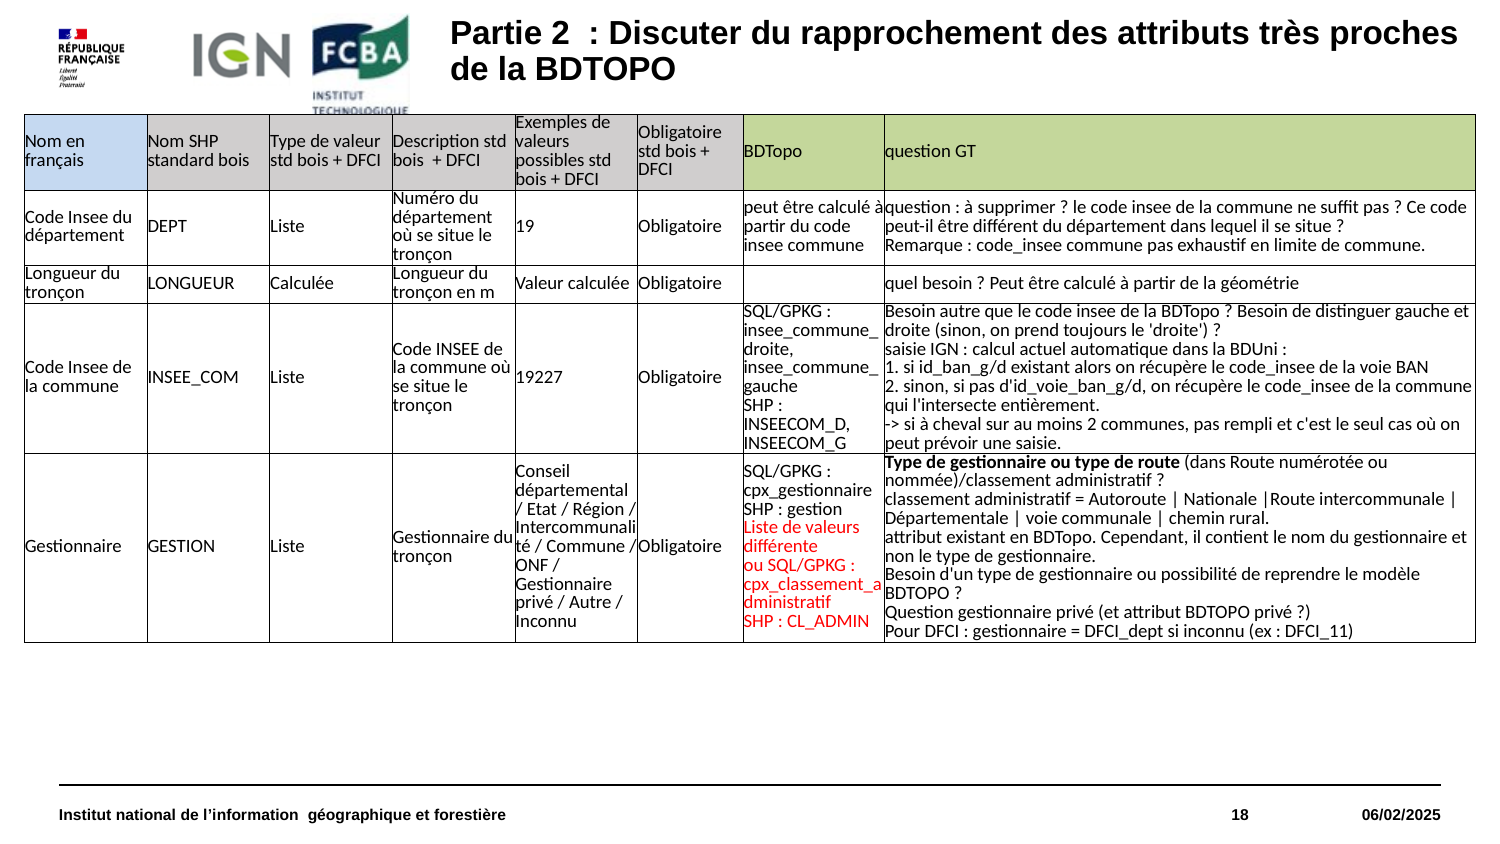

# Partie 2  : Discuter du rapprochement des attributs très proches de la BDTOPO
| Nom en français | Nom SHP standard bois | Type de valeur std bois + DFCI | Description std bois + DFCI | Exemples de valeurs possibles std bois + DFCI | Obligatoire std bois + DFCI | BDTopo | question GT |
| --- | --- | --- | --- | --- | --- | --- | --- |
| Code Insee du département | DEPT | Liste | Numéro du département où se situe le tronçon | 19 | Obligatoire | peut être calculé à partir du code insee commune | question : à supprimer ? le code insee de la commune ne suffit pas ? Ce code peut-il être différent du département dans lequel il se situe ? Remarque : code\_insee commune pas exhaustif en limite de commune. |
| Longueur du tronçon | LONGUEUR | Calculée | Longueur du tronçon en m | Valeur calculée | Obligatoire |  | quel besoin ? Peut être calculé à partir de la géométrie |
| Code Insee de la commune | INSEE\_COM | Liste | Code INSEE de la commune où se situe le tronçon | 19227 | Obligatoire | SQL/GPKG : insee\_commune\_droite, insee\_commune\_gauche SHP : INSEECOM\_D, INSEECOM\_G | Besoin autre que le code insee de la BDTopo ? Besoin de distinguer gauche et droite (sinon, on prend toujours le 'droite') ? saisie IGN : calcul actuel automatique dans la BDUni : 1. si id\_ban\_g/d existant alors on récupère le code\_insee de la voie BAN 2. sinon, si pas d'id\_voie\_ban\_g/d, on récupère le code\_insee de la commune qui l'intersecte entièrement. -> si à cheval sur au moins 2 communes, pas rempli et c'est le seul cas où on peut prévoir une saisie. |
| Gestionnaire | GESTION | Liste | Gestionnaire du tronçon | Conseil départemental / Etat / Région / Intercommunalité / Commune / ONF / Gestionnaire privé / Autre / Inconnu | Obligatoire | SQL/GPKG : cpx\_gestionnaire SHP : gestion Liste de valeurs différente ou SQL/GPKG : cpx\_classement\_administratif SHP : CL\_ADMIN | Type de gestionnaire ou type de route (dans Route numérotée ou nommée)/classement administratif ? classement administratif = Autoroute | Nationale |Route intercommunale | Départementale | voie communale | chemin rural. attribut existant en BDTopo. Cependant, il contient le nom du gestionnaire et non le type de gestionnaire. Besoin d'un type de gestionnaire ou possibilité de reprendre le modèle BDTOPO ? Question gestionnaire privé (et attribut BDTOPO privé ?) Pour DFCI : gestionnaire = DFCI\_dept si inconnu (ex : DFCI\_11) |
Institut national de l’information  géographique et forestière
18
06/02/2025